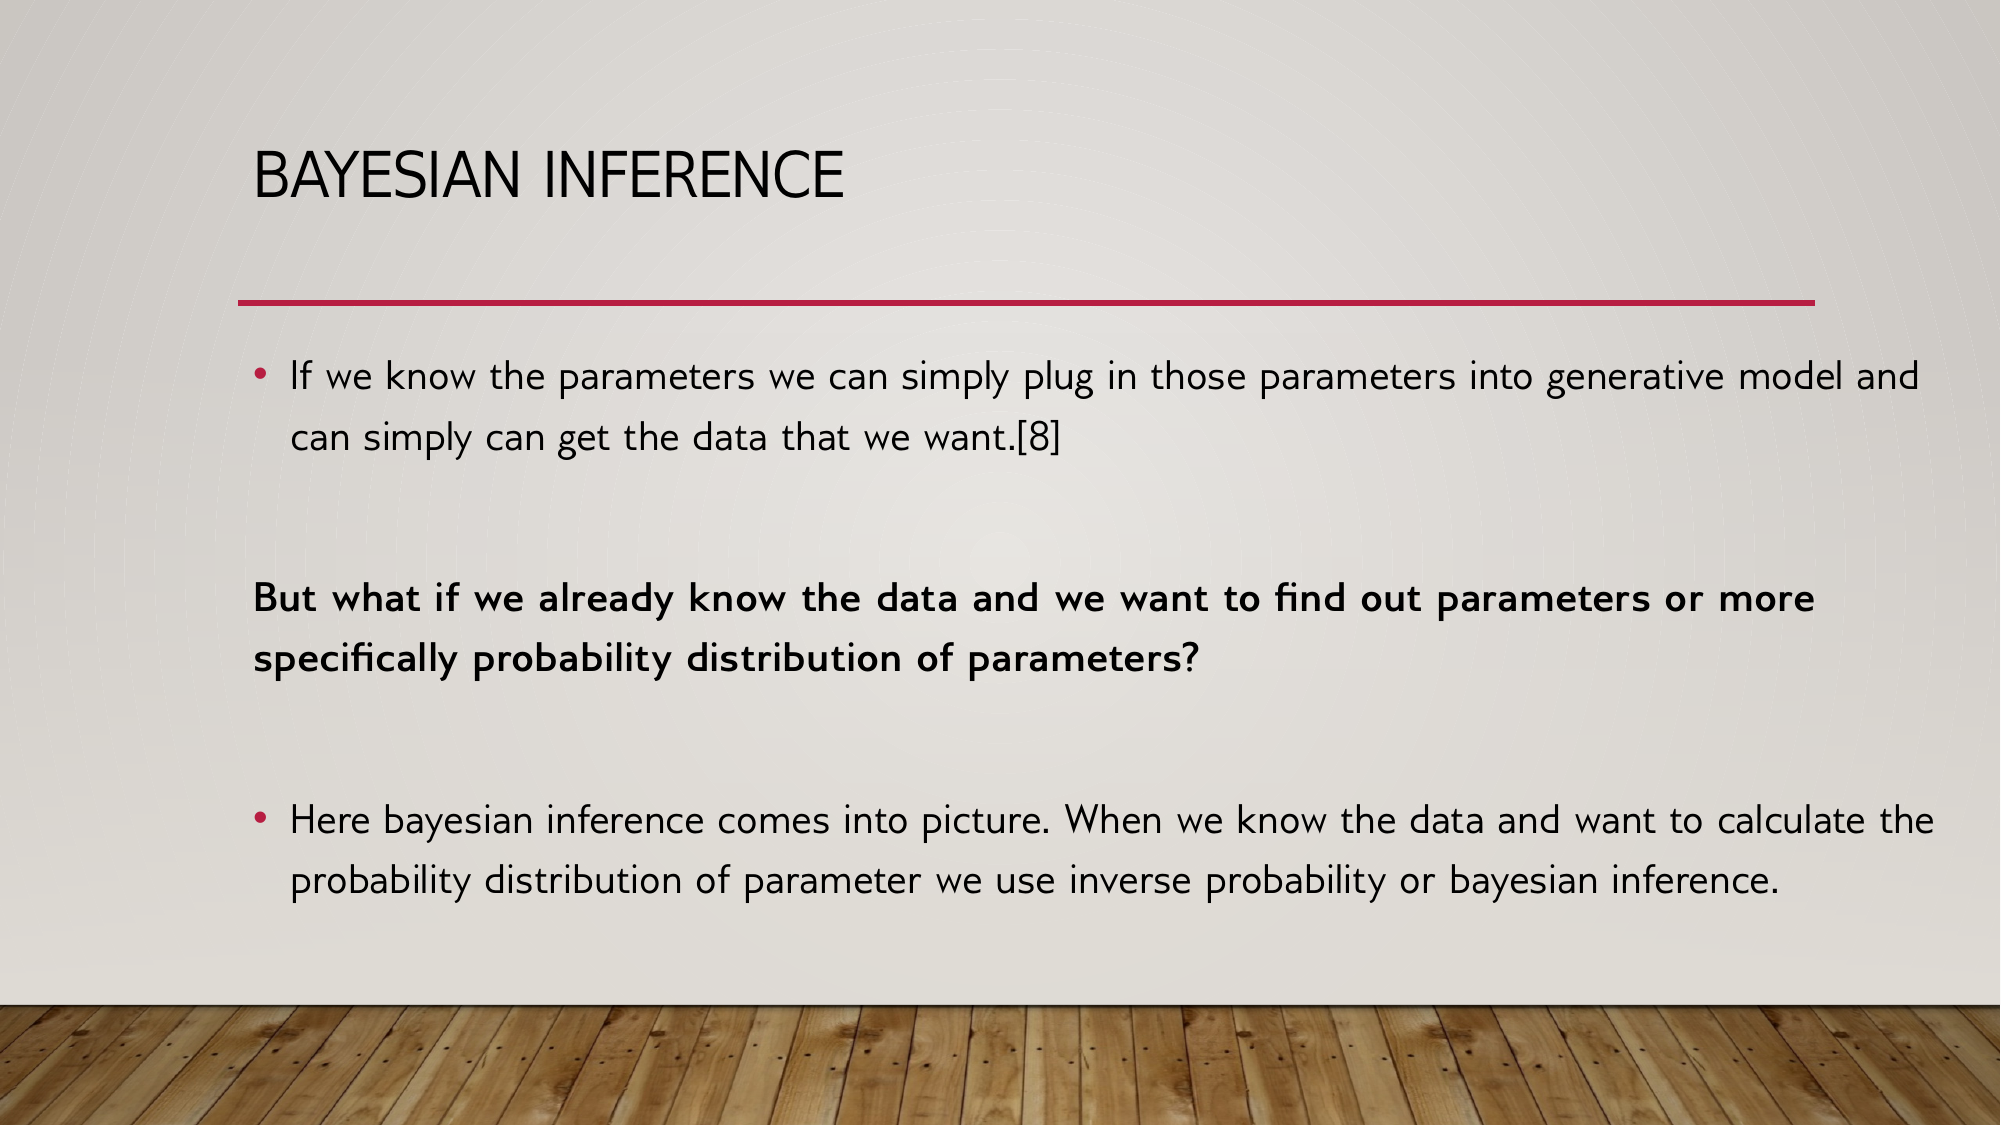

# Bayesian inference
If we know the parameters we can simply plug in those parameters into generative model and can simply can get the data that we want.[8]

But what if we already know the data and we want to find out parameters or more specifically probability distribution of parameters?

Here bayesian inference comes into picture. When we know the data and want to calculate the probability distribution of parameter we use inverse probability or bayesian inference.